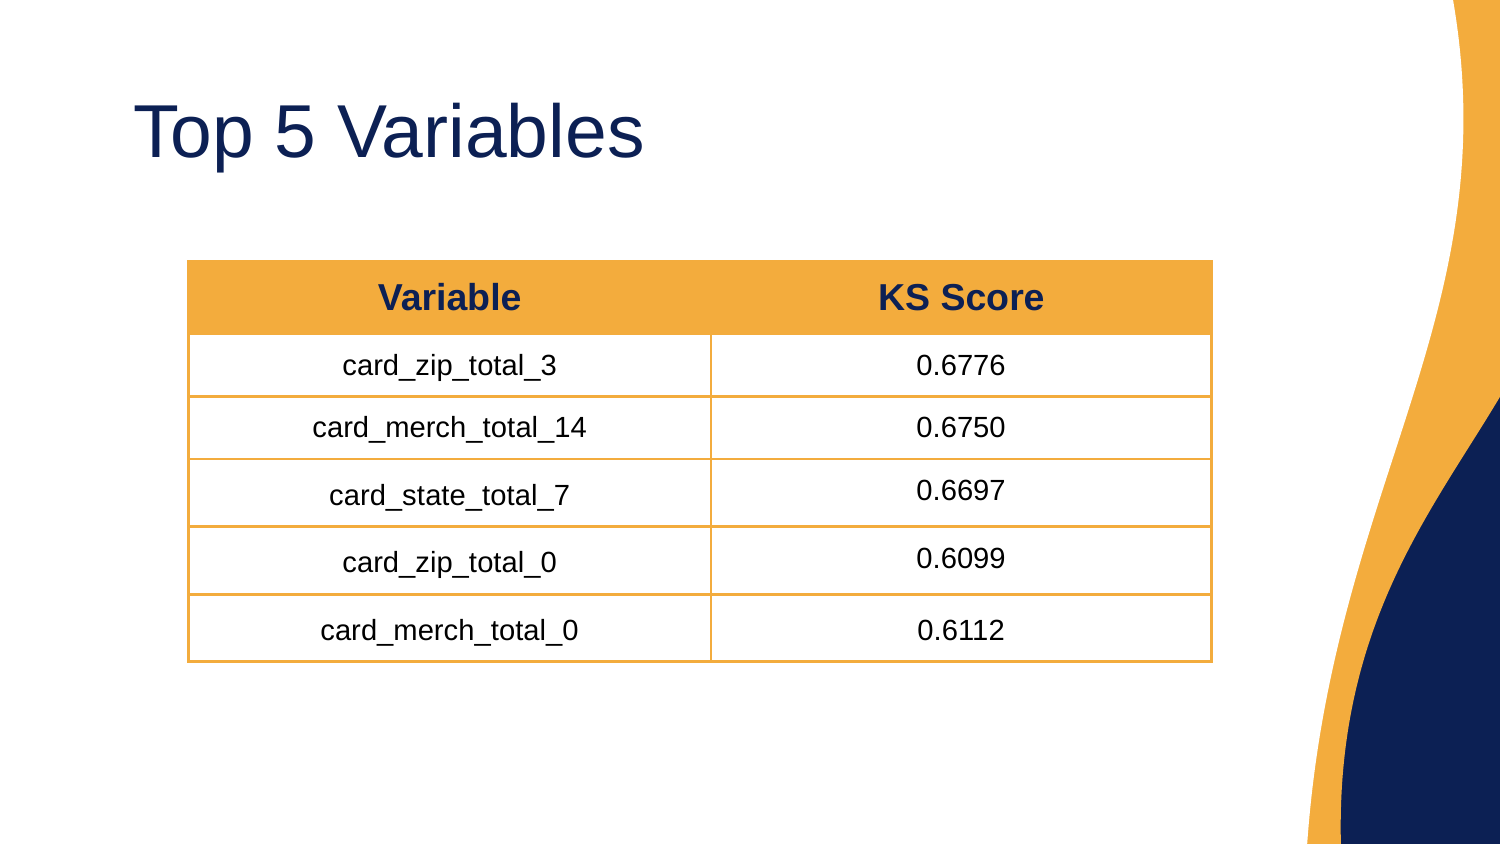

# Top 5 Variables
| Variable | KS Score |
| --- | --- |
| card\_zip\_total\_3 | 0.6776 |
| card\_merch\_total\_14 | 0.6750 |
| card\_state\_total\_7 | 0.6697 |
| card\_zip\_total\_0 | 0.6099 |
| card\_merch\_total\_0 | 0.6112 |